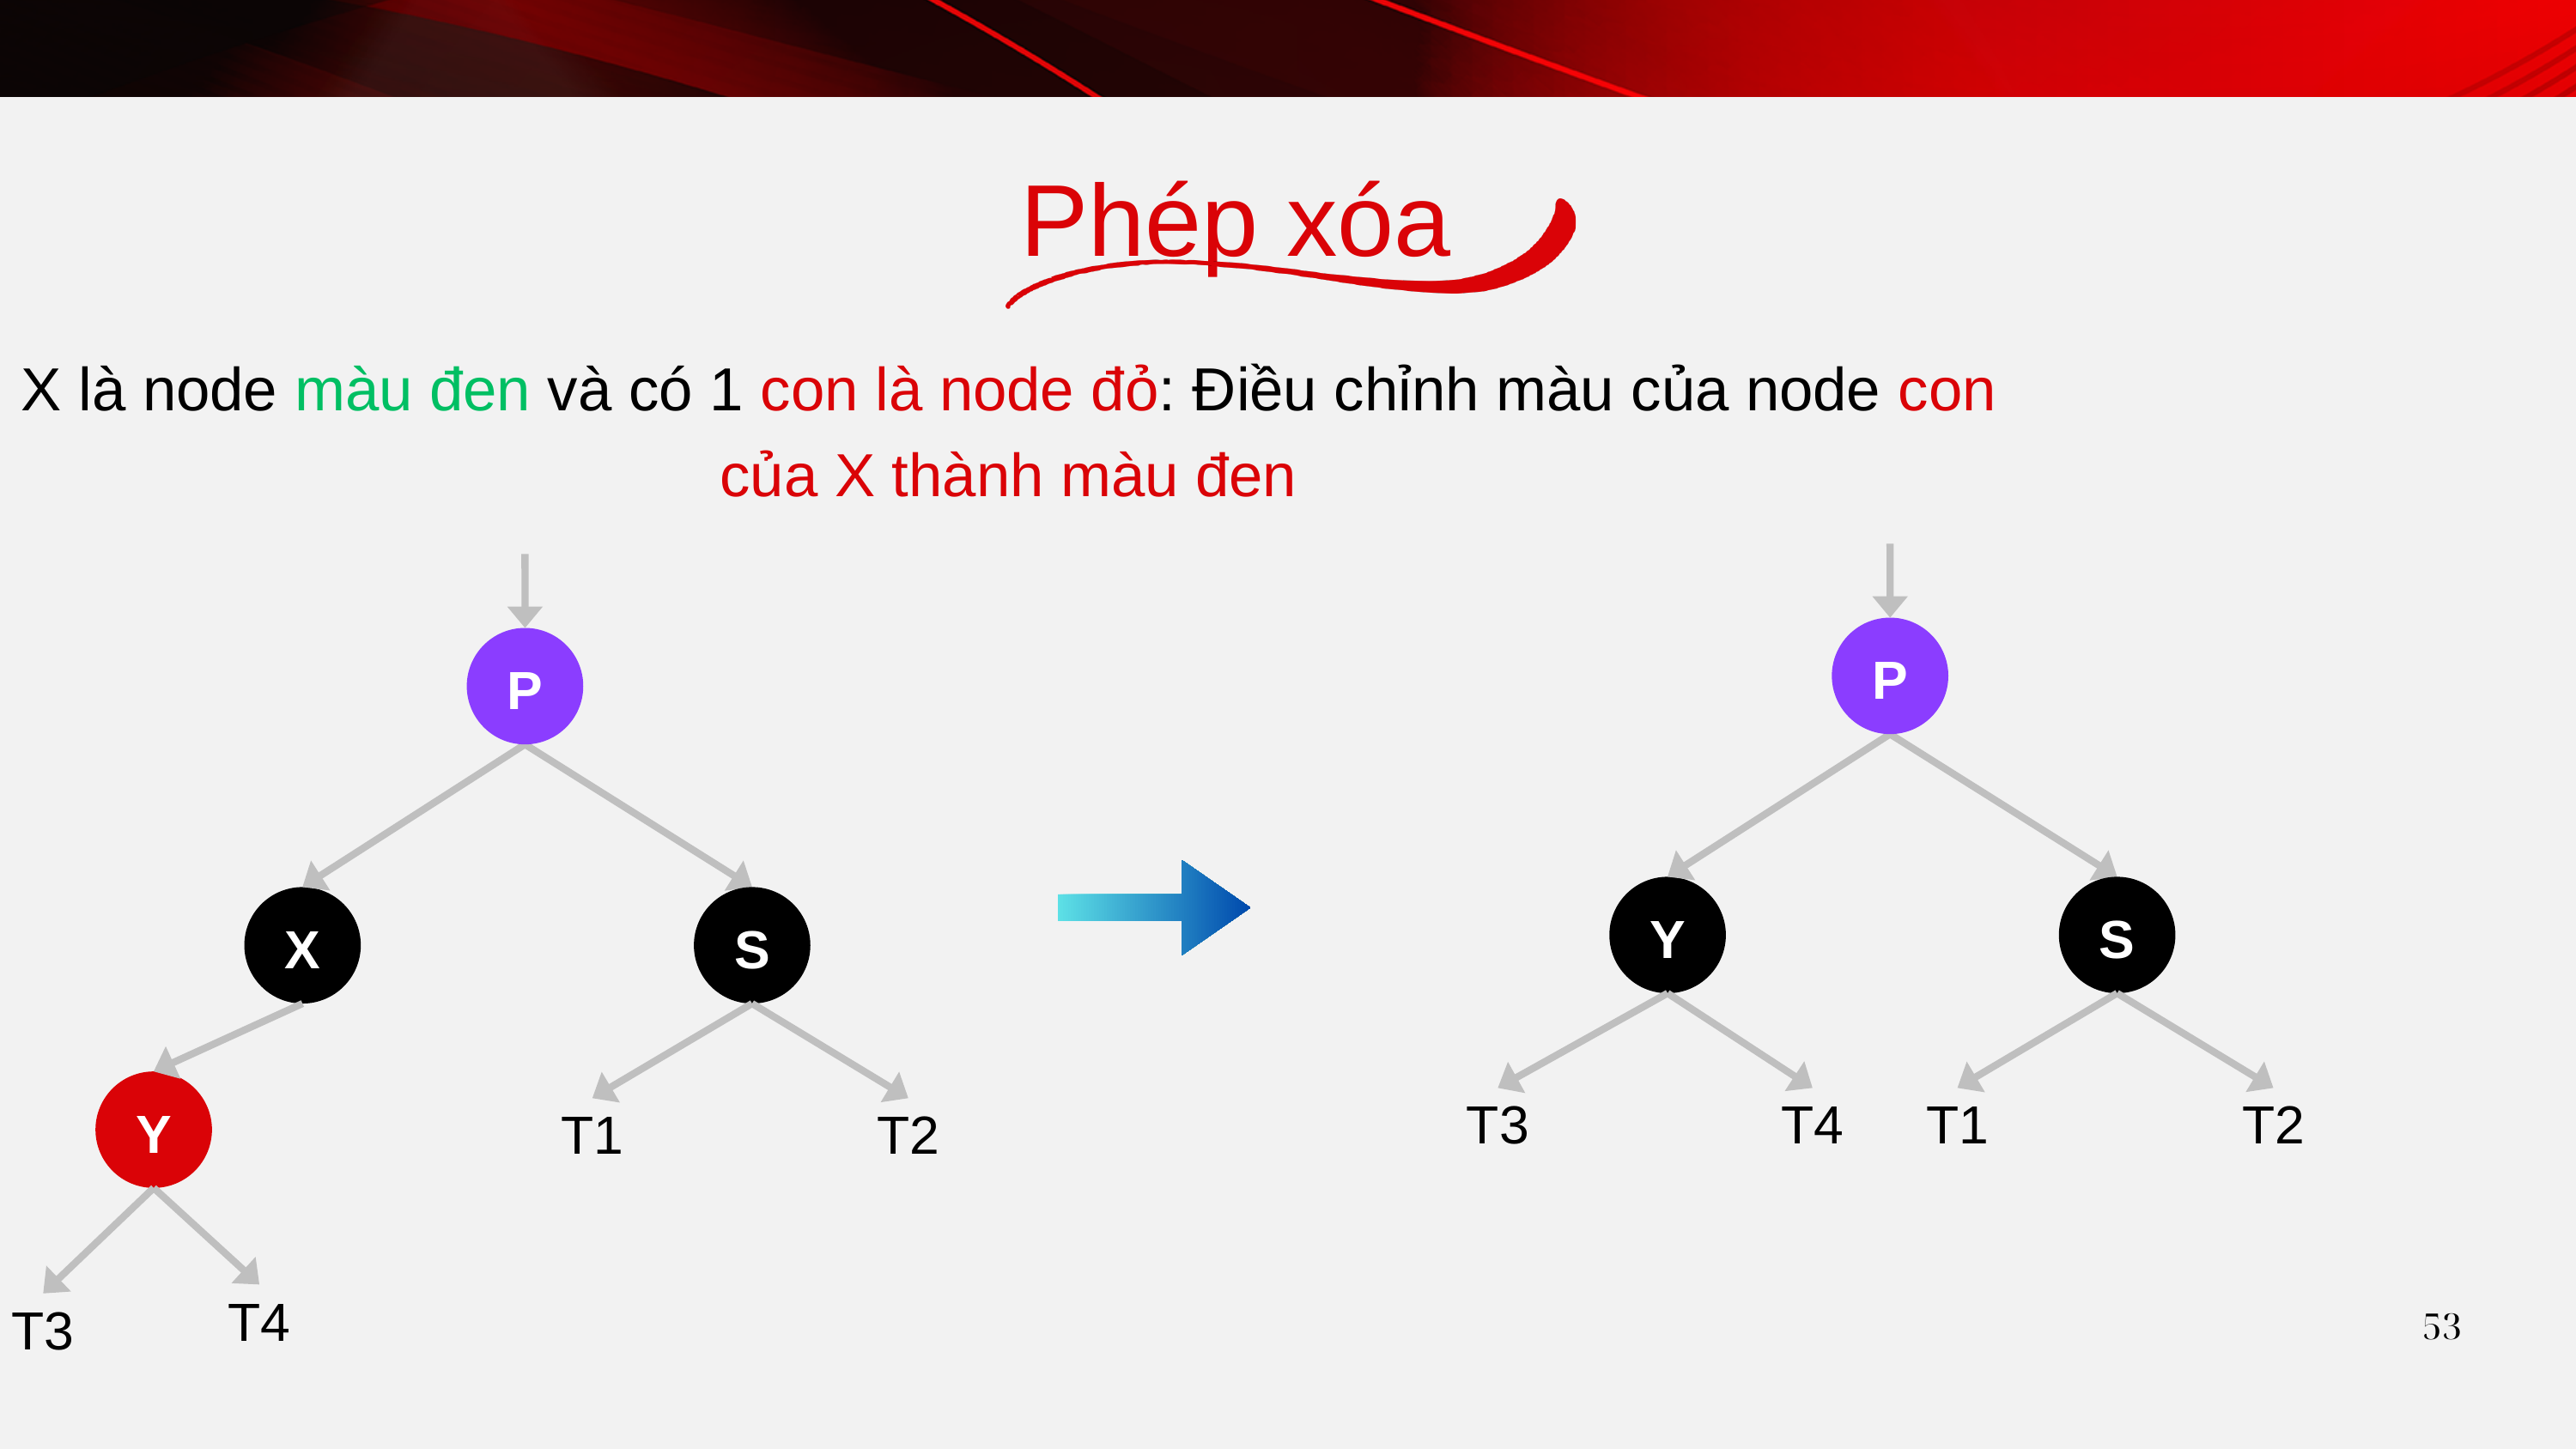

Phép xóa

X là node màu đen và có 1 con là node đỏ: Điều chỉnh màu của node con của X thành màu đen

P

Y

S

T3
T4
T1
T2

P

X

S

Y
T1
T2

T4
T3

53